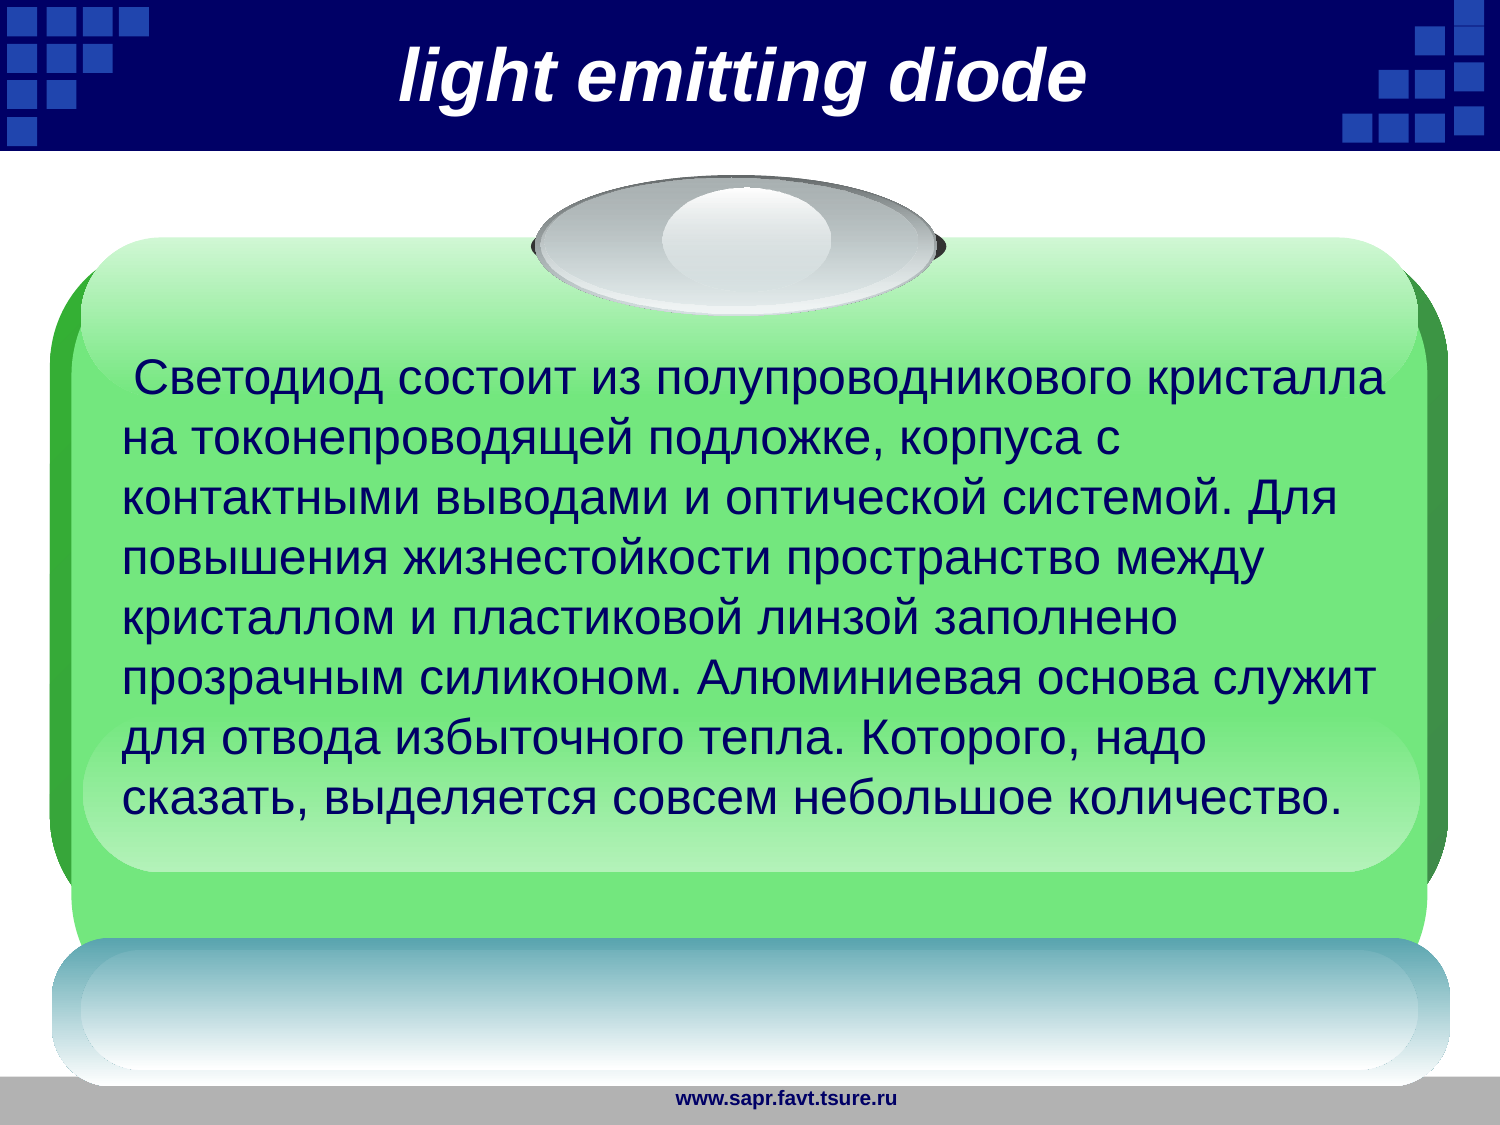

light emitting diode

    Светодиод состоит из полупроводникового кристалла на токонепроводящей подложке, корпуса с контактными выводами и оптической системой. Для повышения жизнестойкости пространство между кристаллом и пластиковой линзой заполнено прозрачным силиконом. Алюминиевая основа служит для отвода избыточного тепла. Которого, надо сказать, выделяется совсем небольшое количество.
www.sapr.favt.tsure.ru